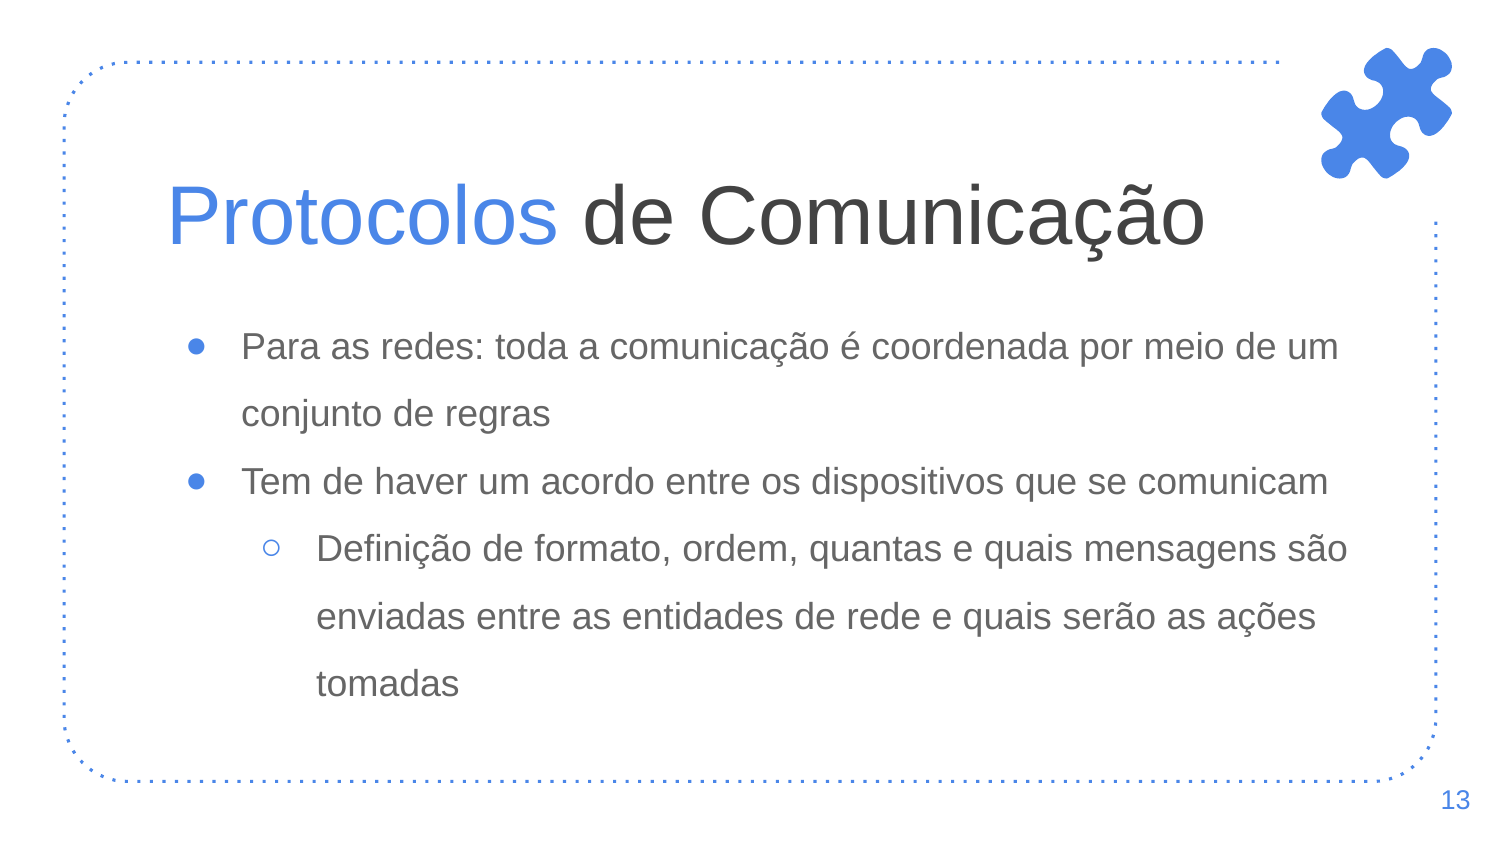

# Protocolos de Comunicação
Para as redes: toda a comunicação é coordenada por meio de um conjunto de regras
Tem de haver um acordo entre os dispositivos que se comunicam
Definição de formato, ordem, quantas e quais mensagens são enviadas entre as entidades de rede e quais serão as ações tomadas
13